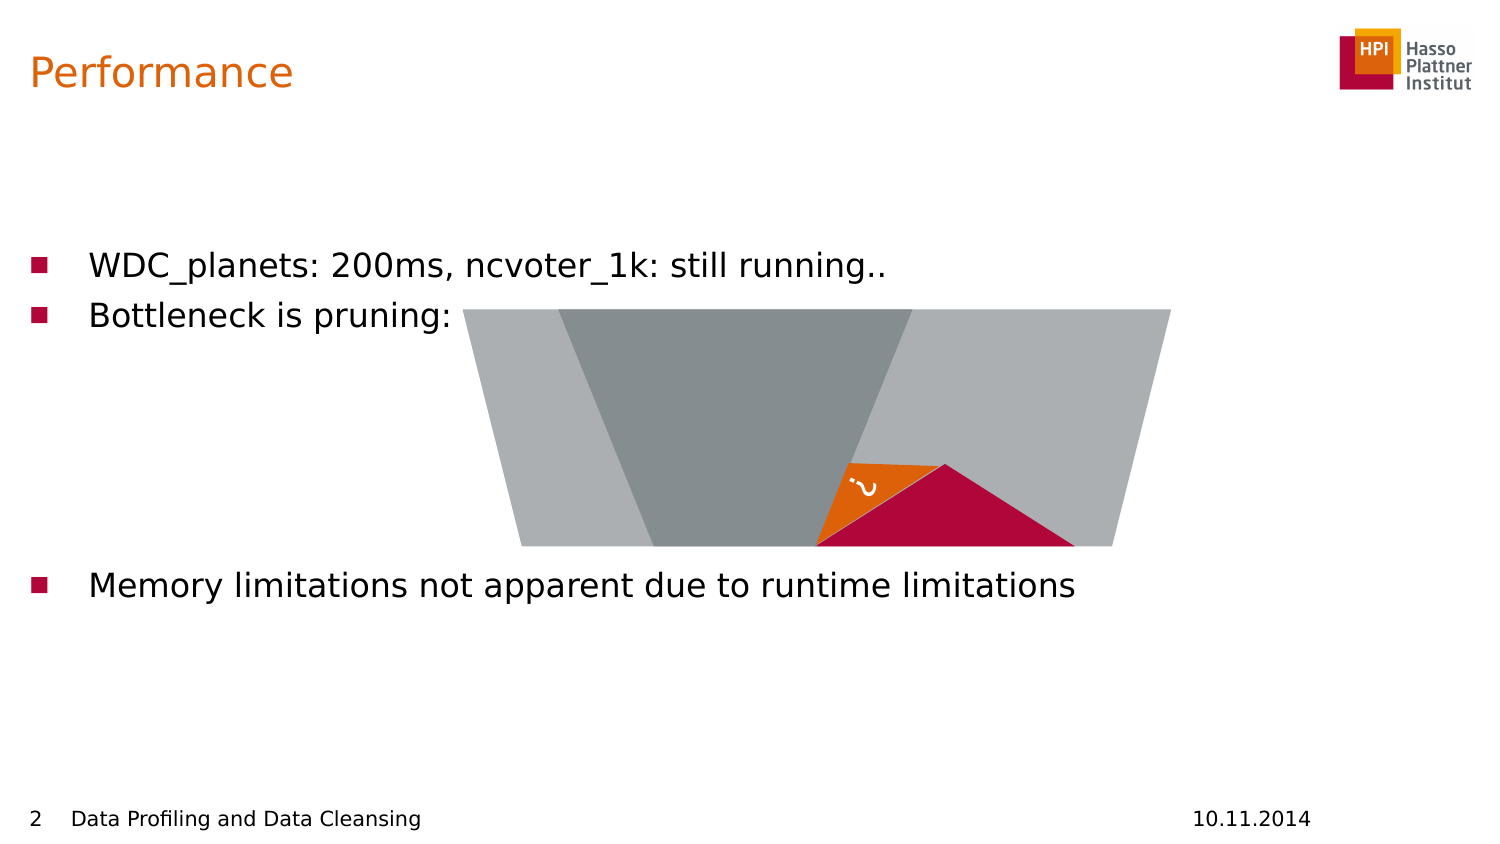

# Performance
WDC_planets: 200ms, ncvoter_1k: still running..
Bottleneck is pruning:

Memory limitations not apparent due to runtime limitations

?
2
Data Profiling and Data Cleansing
10.11.2014